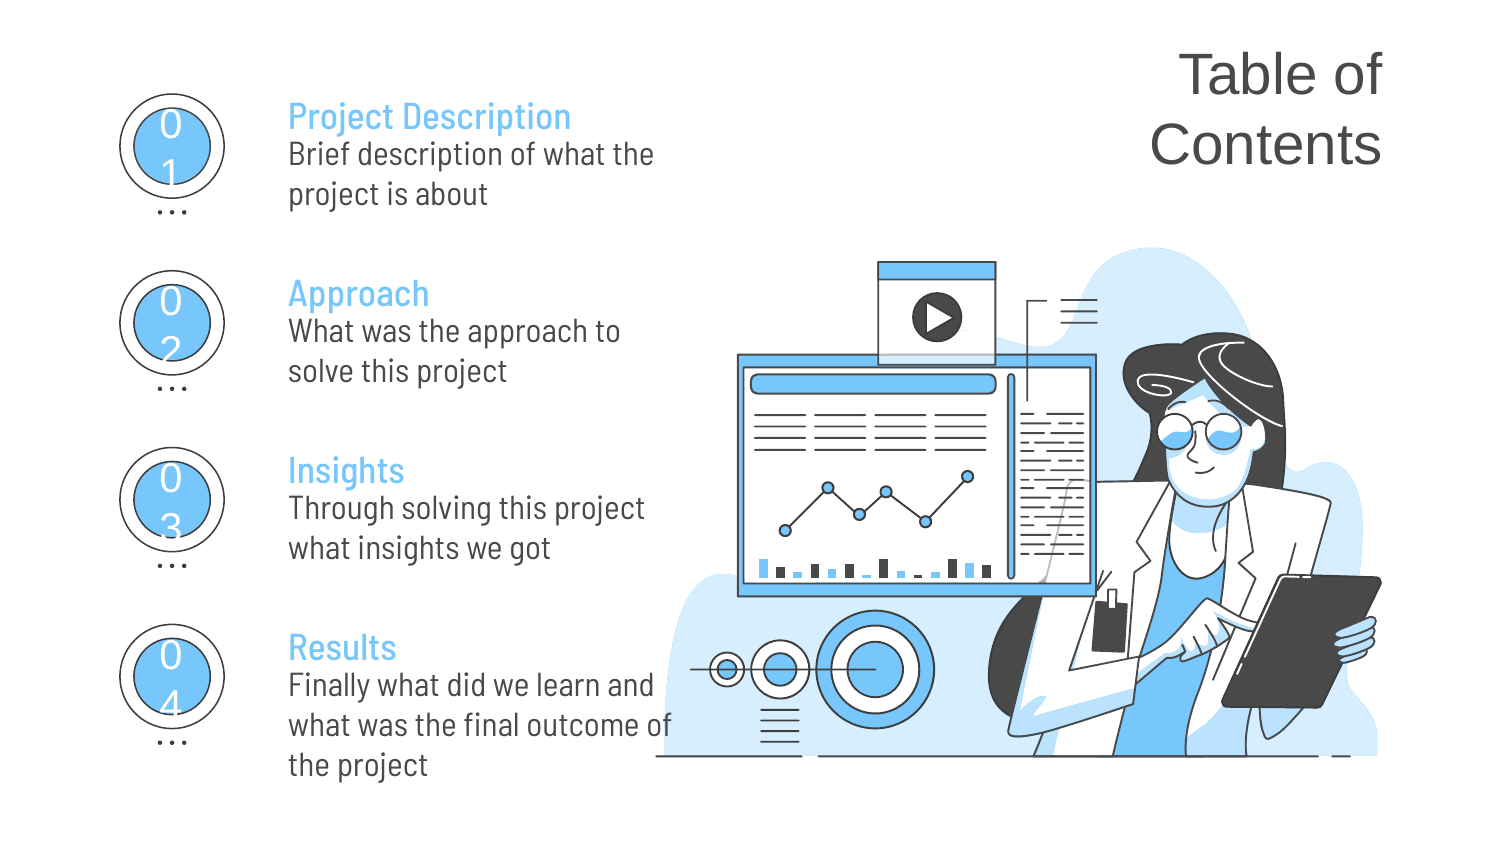

# Table of Contents
Project Description

Brief description of what the project is about
01
Approach

What was the approach to solve this project
02
Insights

Through solving this project what insights we got
03
Results

Finally what did we learn and what was the final outcome of the project
04